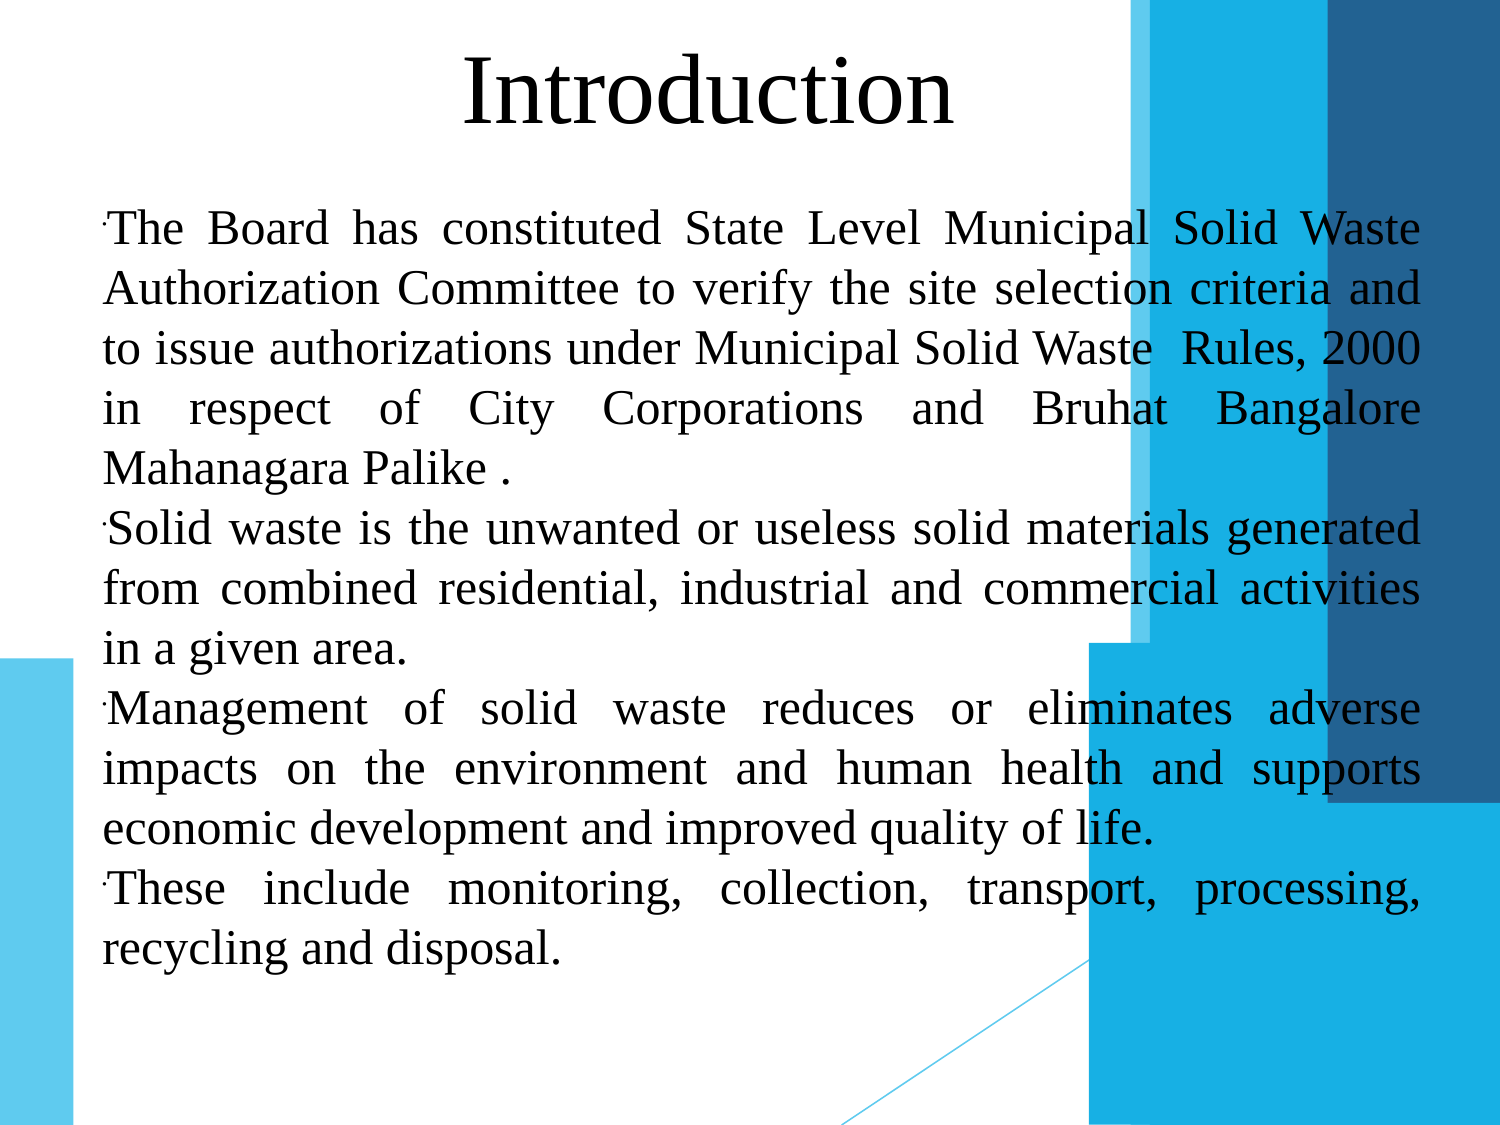

Introduction

The Board has constituted State Level Municipal Solid Waste Authorization Committee to verify the site selection criteria and to issue authorizations under Municipal Solid Waste  Rules, 2000 in respect of City Corporations and Bruhat Bangalore Mahanagara Palike .
Solid waste is the unwanted or useless solid materials generated from combined residential, industrial and commercial activities in a given area.
Management of solid waste reduces or eliminates adverse impacts on the environment and human health and supports economic development and improved quality of life.
These include monitoring, collection, transport, processing, recycling and disposal.